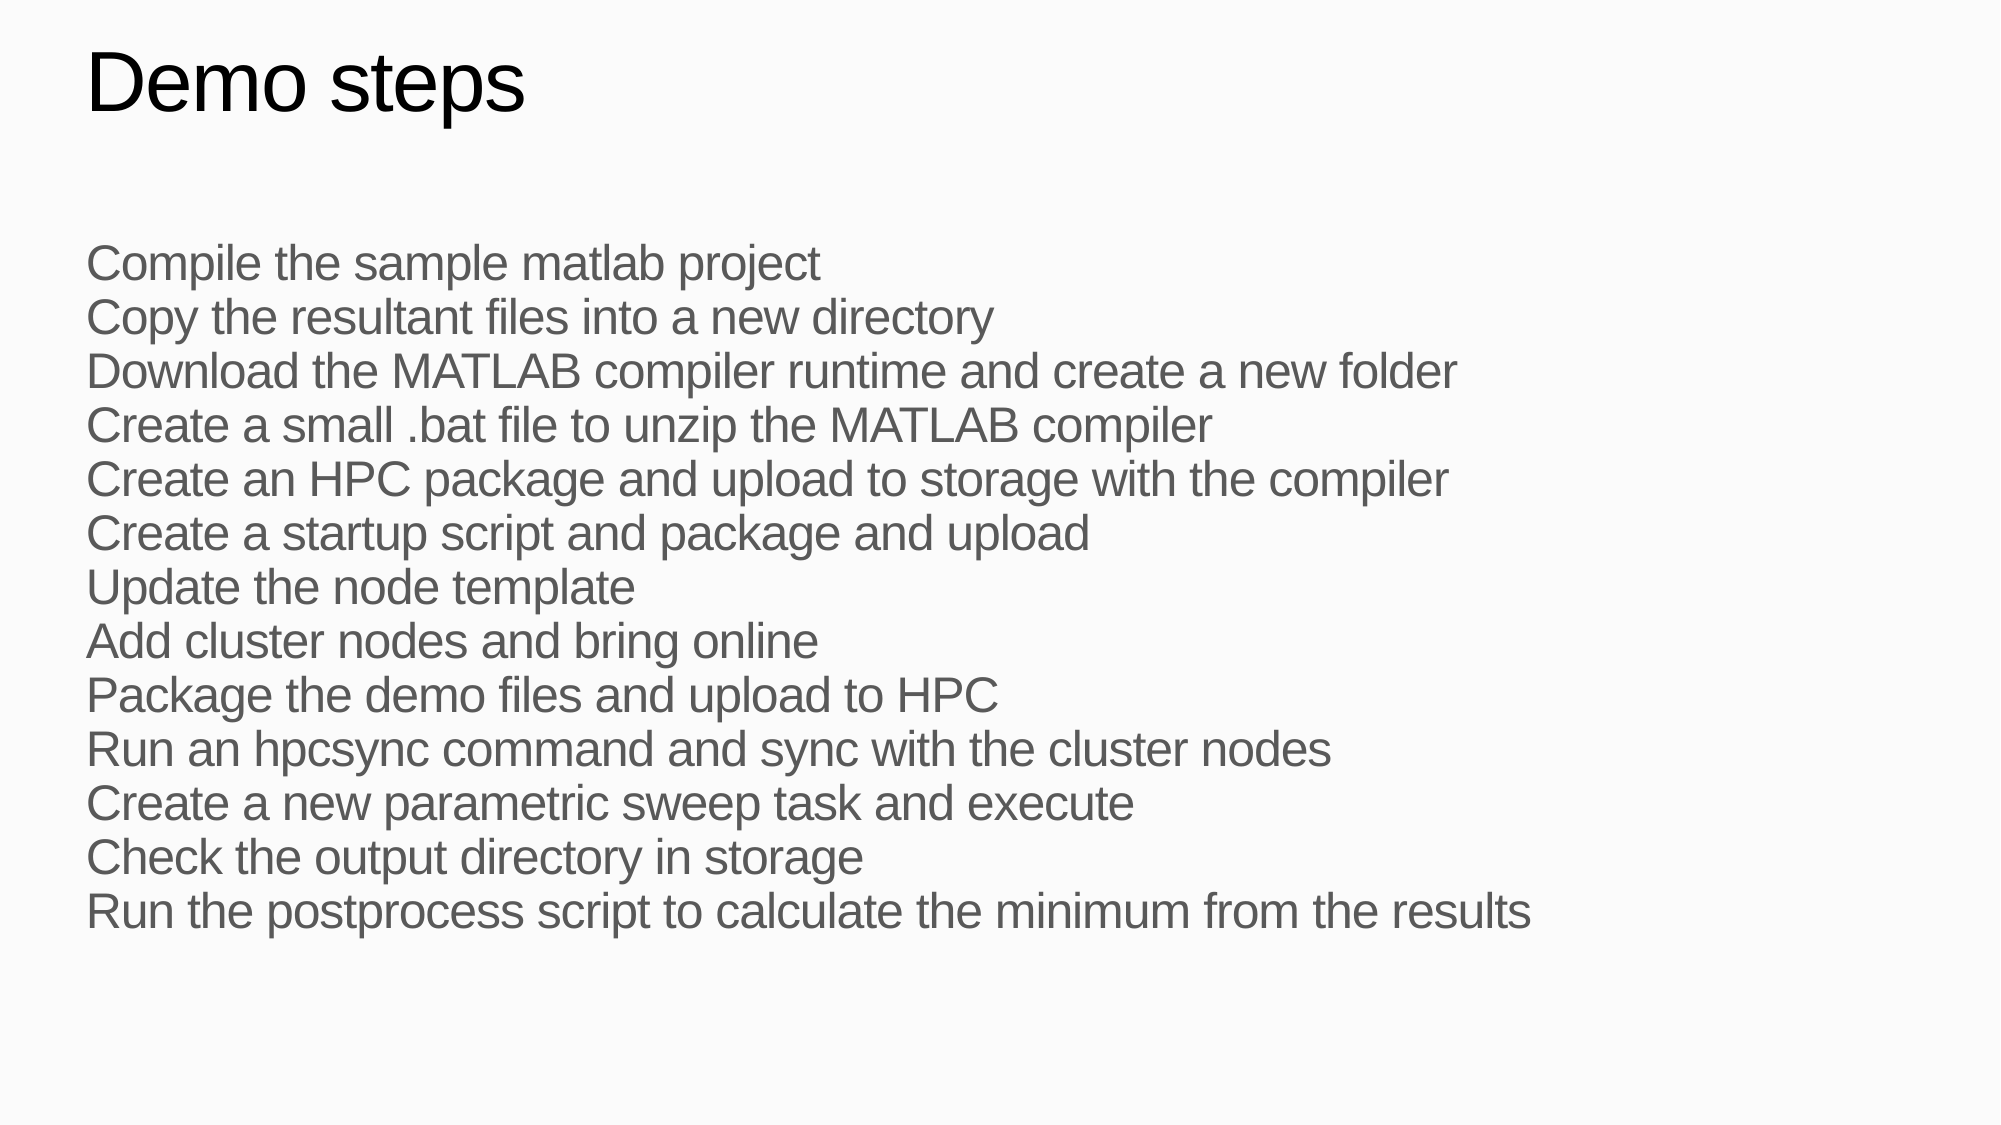

# Demo steps
Compile the sample matlab project
Copy the resultant files into a new directory
Download the MATLAB compiler runtime and create a new folder
Create a small .bat file to unzip the MATLAB compiler
Create an HPC package and upload to storage with the compiler
Create a startup script and package and upload
Update the node template
Add cluster nodes and bring online
Package the demo files and upload to HPC
Run an hpcsync command and sync with the cluster nodes
Create a new parametric sweep task and execute
Check the output directory in storage
Run the postprocess script to calculate the minimum from the results